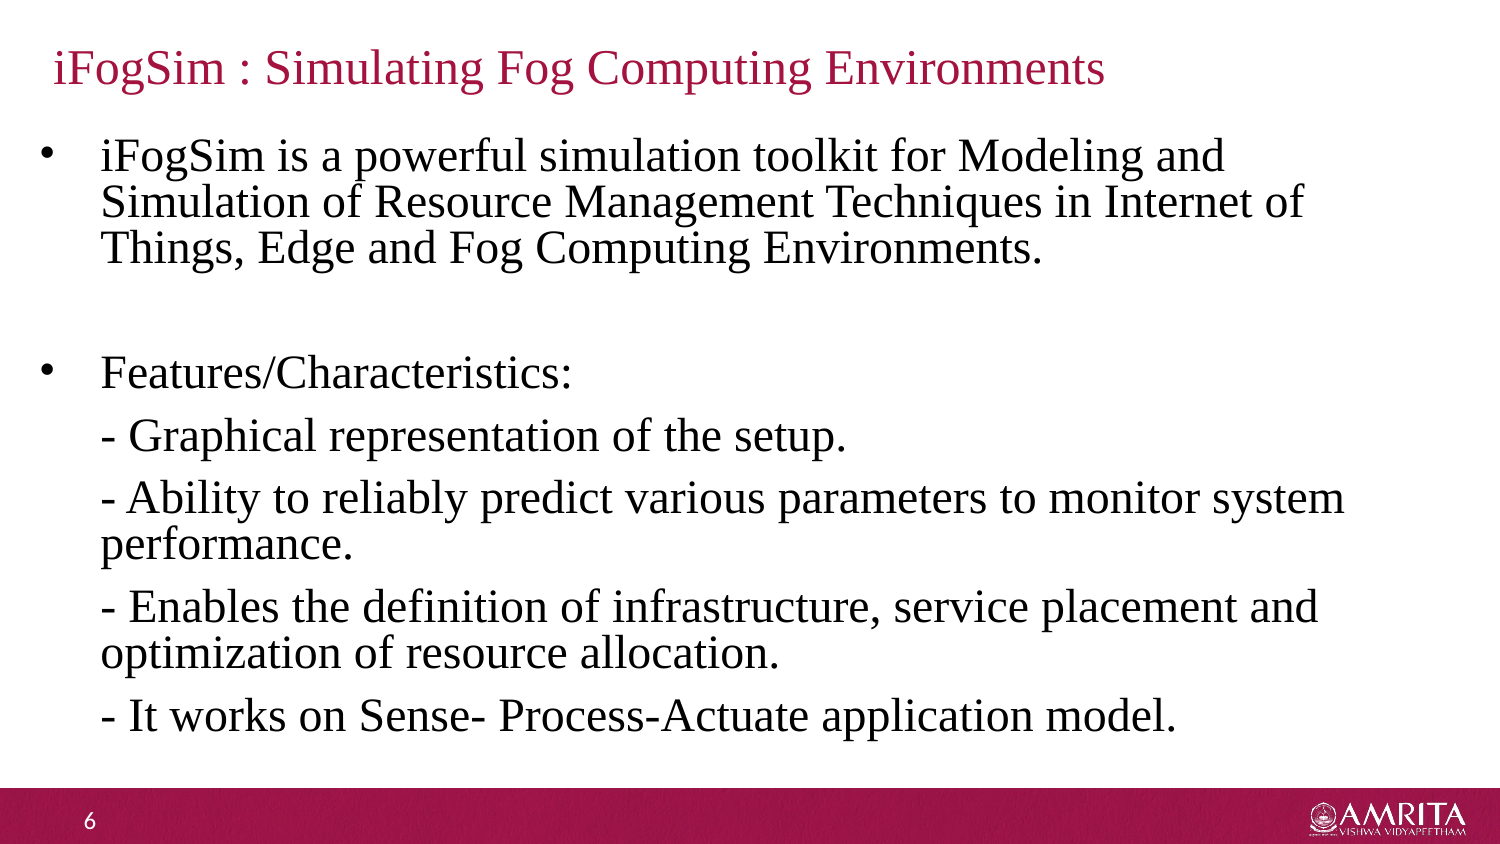

# iFogSim : Simulating Fog Computing Environments
iFogSim is a powerful simulation toolkit for Modeling and Simulation of Resource Management Techniques in Internet of Things, Edge and Fog Computing Environments.

Features/Characteristics:
- Graphical representation of the setup.
- Ability to reliably predict various parameters to monitor system performance.
- Enables the definition of infrastructure, service placement and optimization of resource allocation.
- It works on Sense- Process-Actuate application model.
6